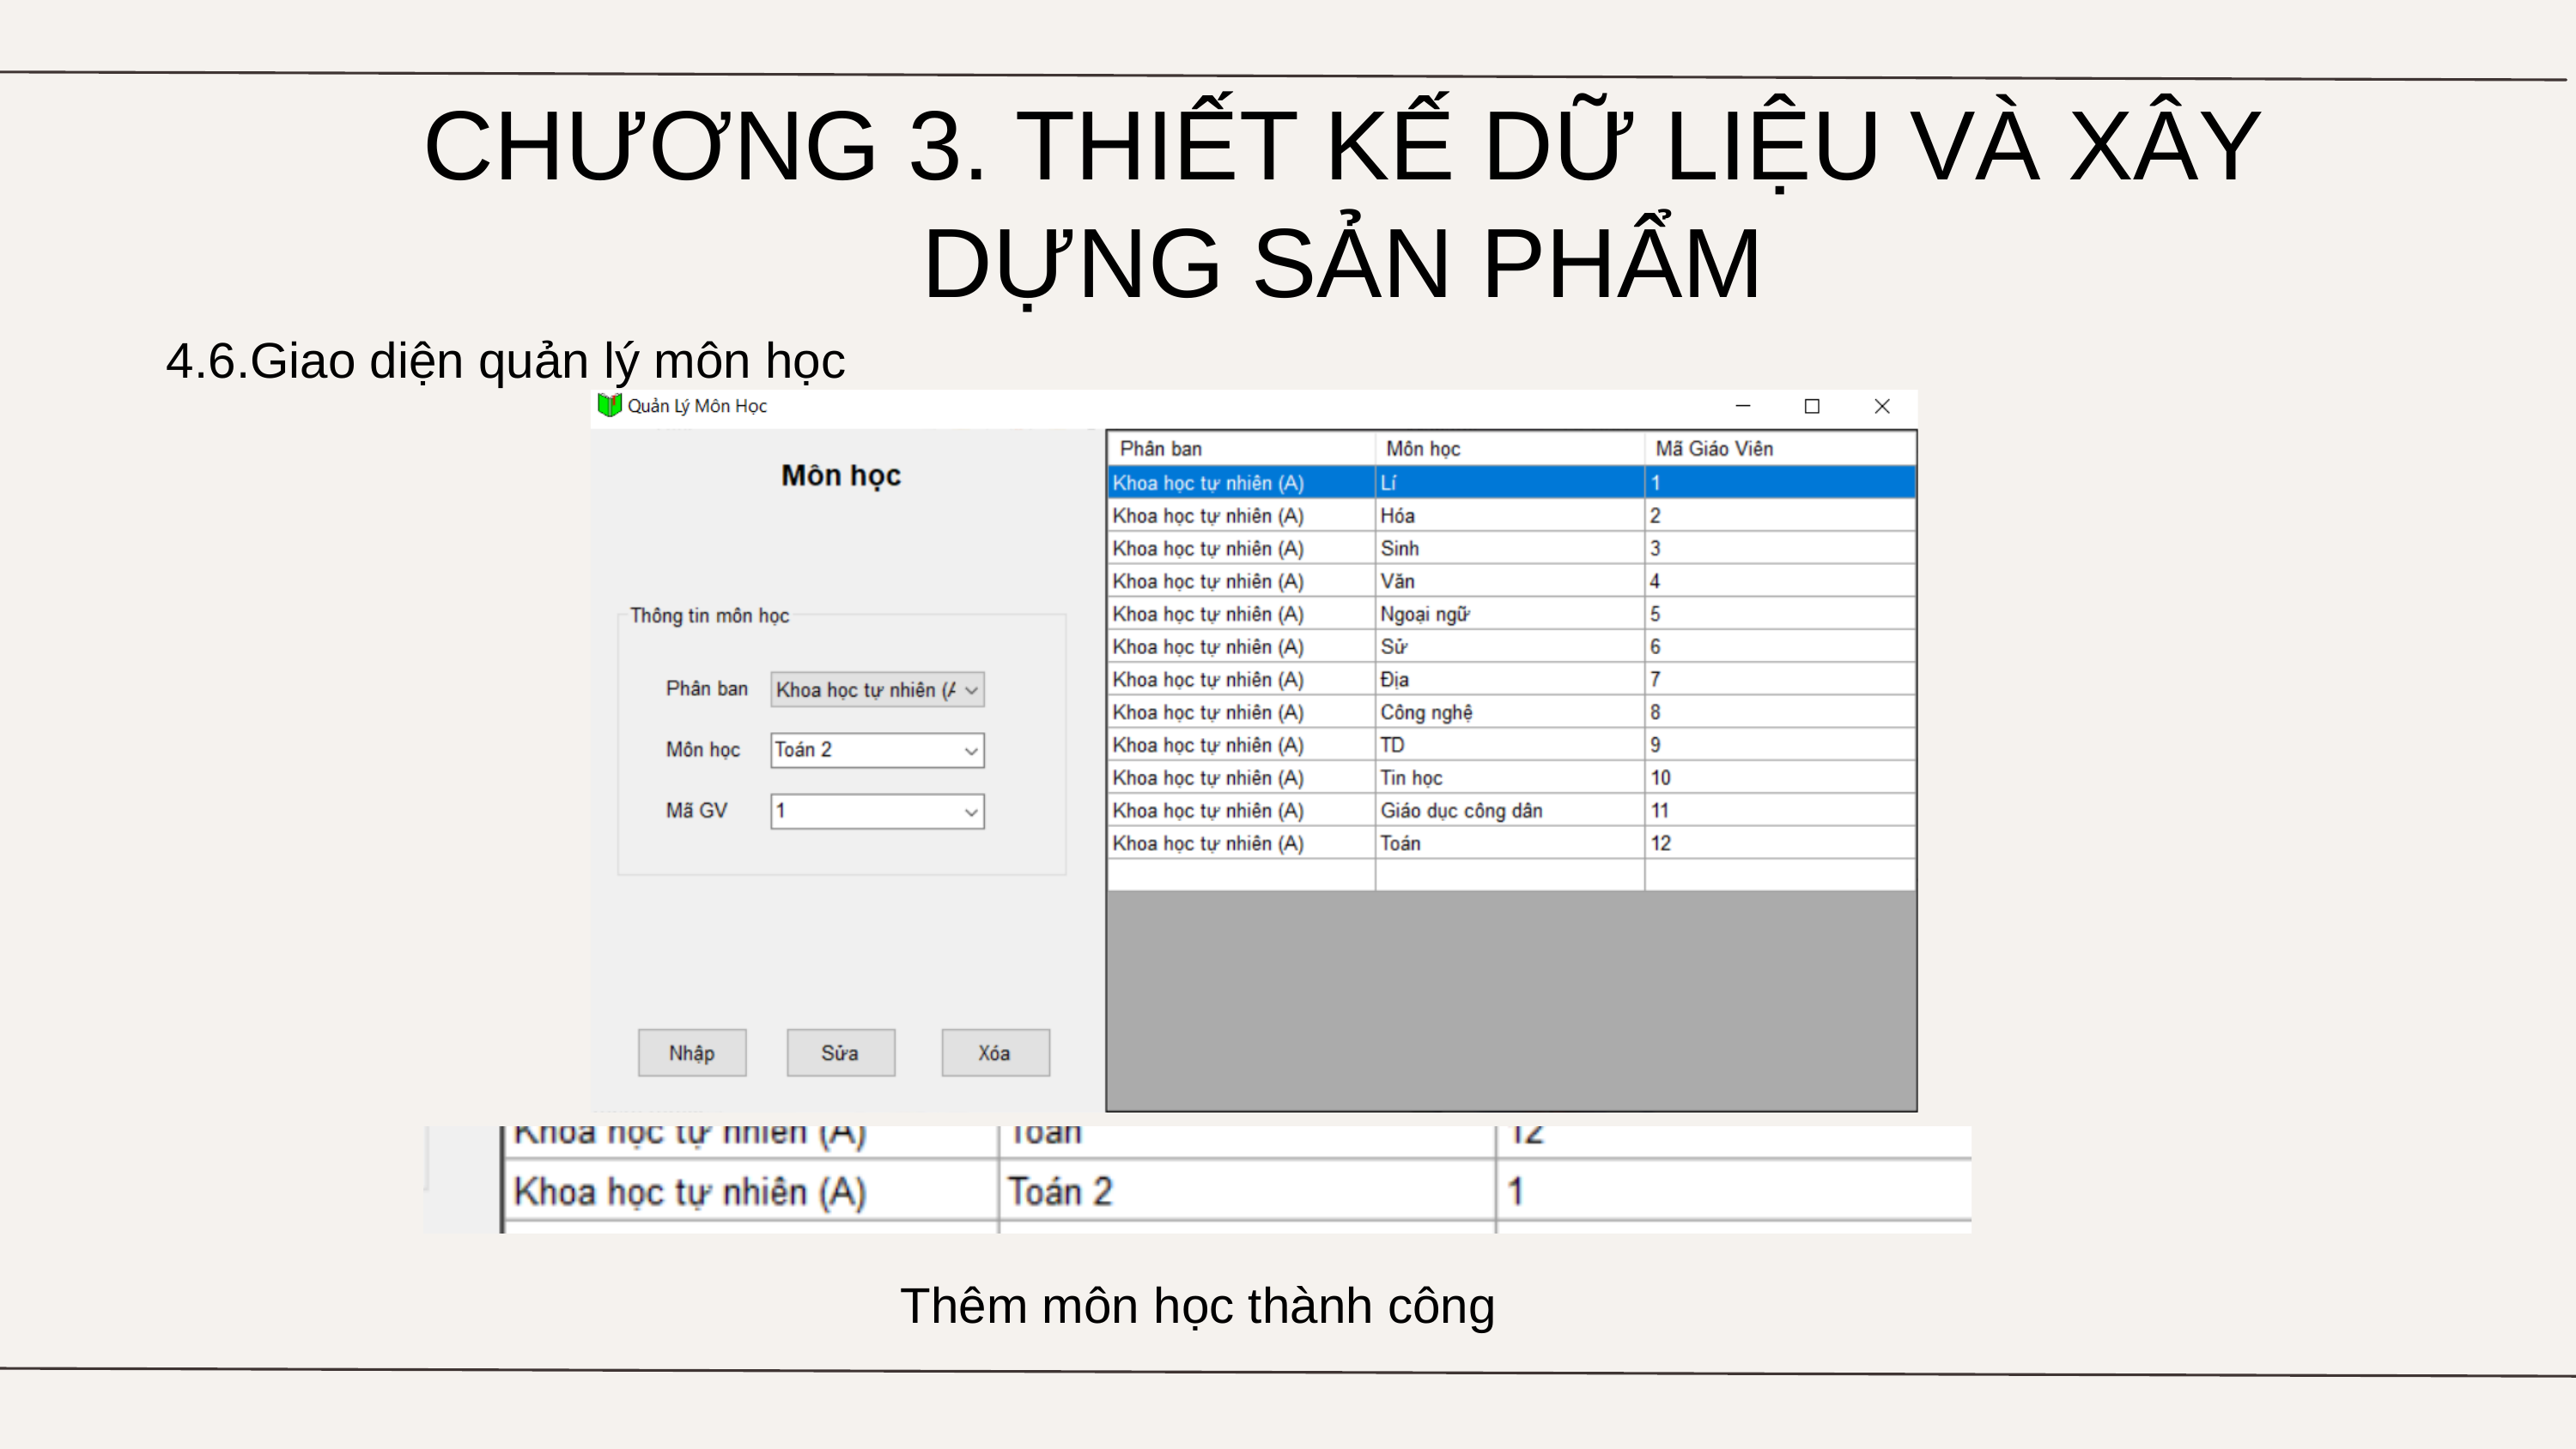

CHƯƠNG 3. THIẾT KẾ DỮ LIỆU VÀ XÂY DỰNG SẢN PHẨM
4.6.Giao diện quản lý môn học

Thêm môn học thành công